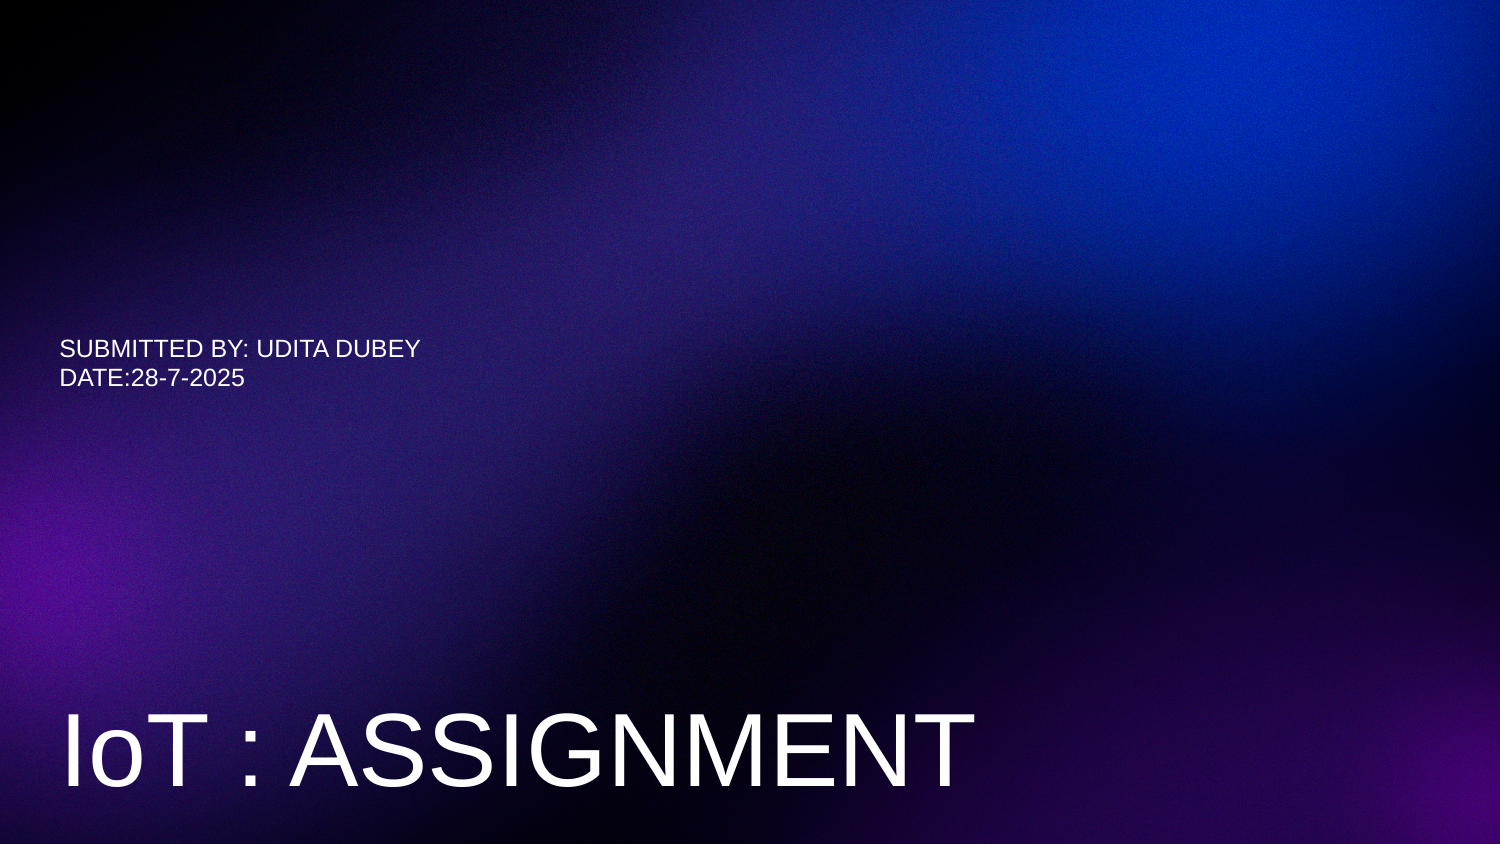

SUBMITTED BY: UDITA DUBEY
DATE:28-7-2025

# IoT : ASSIGNMENT